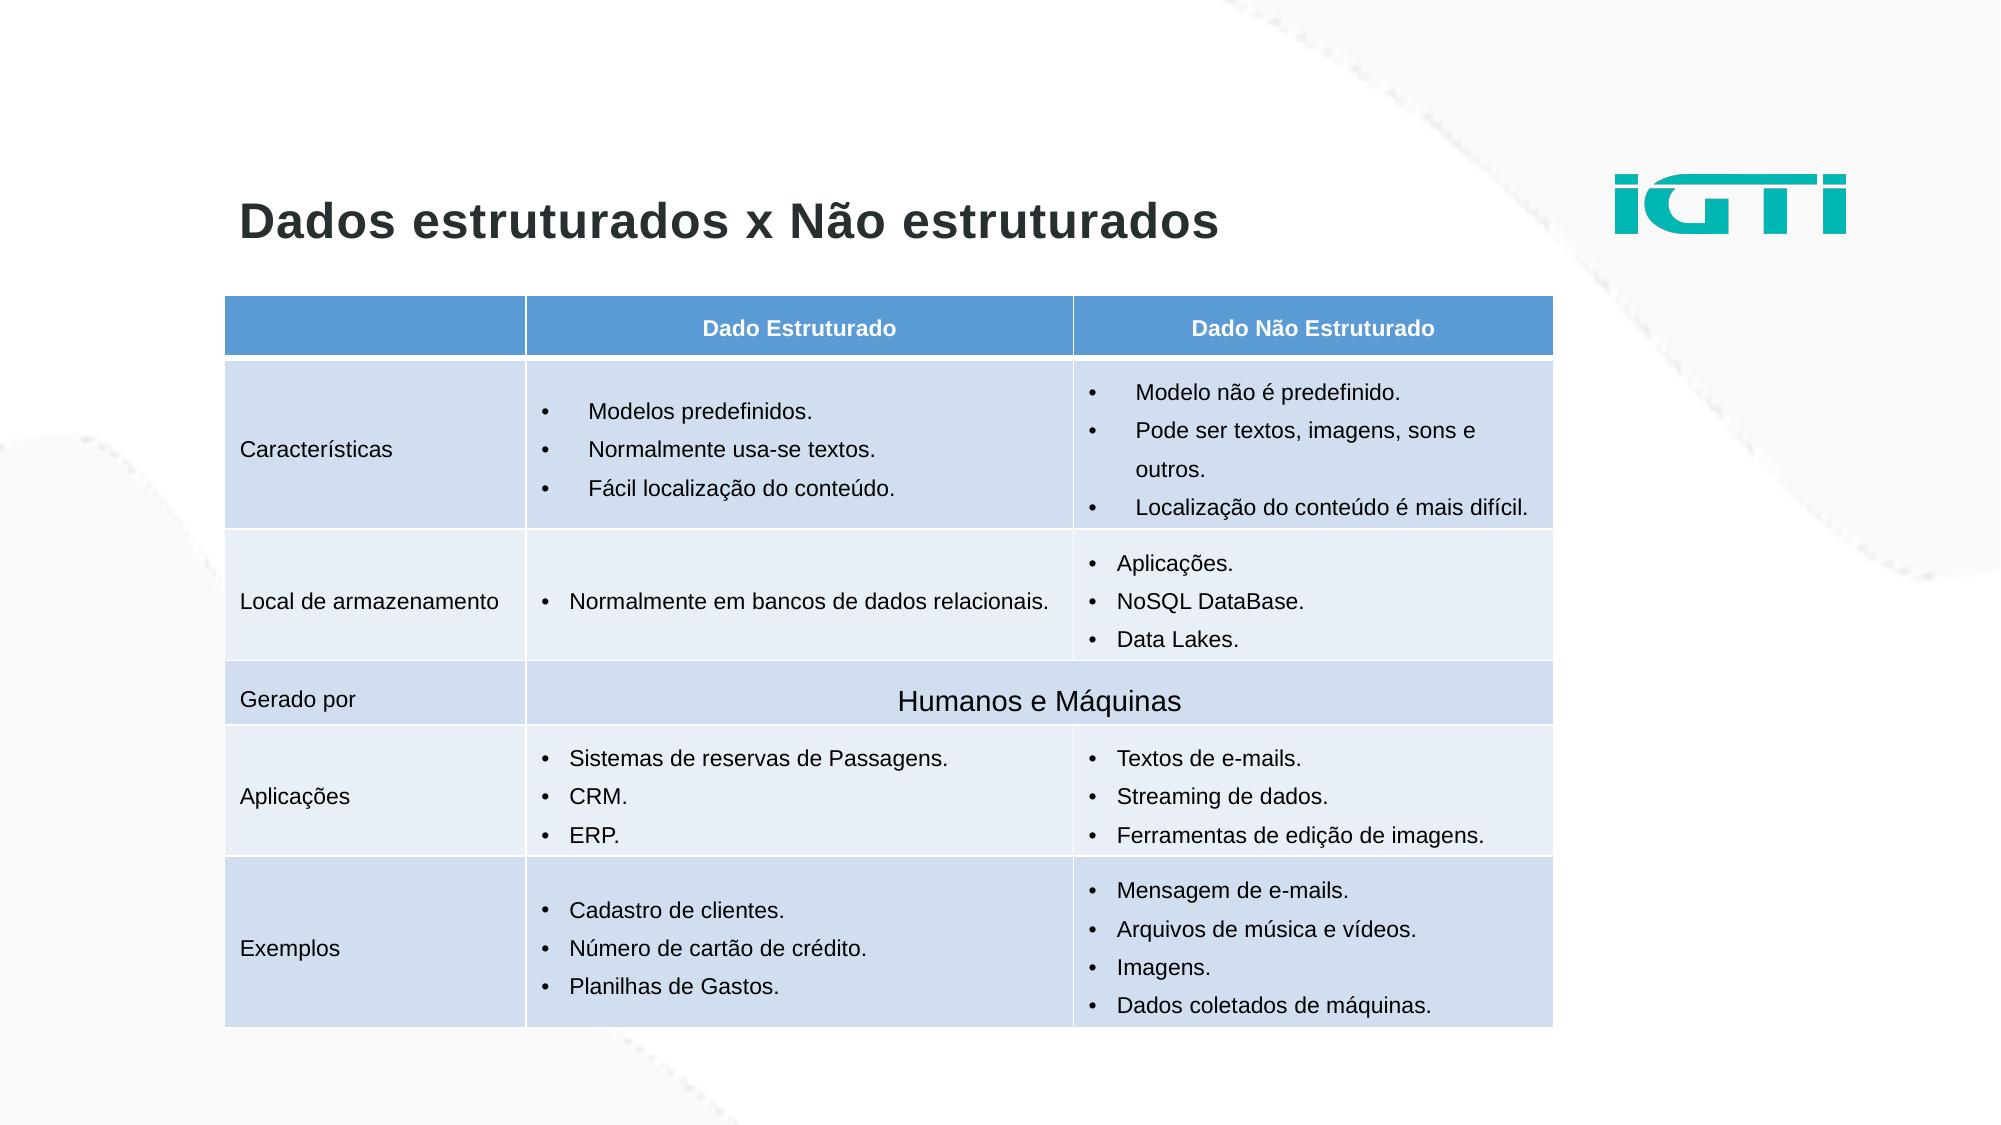

Dados estruturados x Não estruturados
|  | Dado Estruturado | Dado Não Estruturado |
| --- | --- | --- |
| Características | Modelos predefinidos. Normalmente usa-se textos. Fácil localização do conteúdo. | Modelo não é predefinido. Pode ser textos, imagens, sons e outros. Localização do conteúdo é mais difícil. |
| Local de armazenamento | Normalmente em bancos de dados relacionais. | Aplicações. NoSQL DataBase. Data Lakes. |
| Gerado por | Humanos e Máquinas |  |
| Aplicações | Sistemas de reservas de Passagens. CRM. ERP. | Textos de e-mails. Streaming de dados. Ferramentas de edição de imagens. |
| Exemplos | Cadastro de clientes. Número de cartão de crédito. Planilhas de Gastos. | Mensagem de e-mails. Arquivos de música e vídeos. Imagens. Dados coletados de máquinas. |